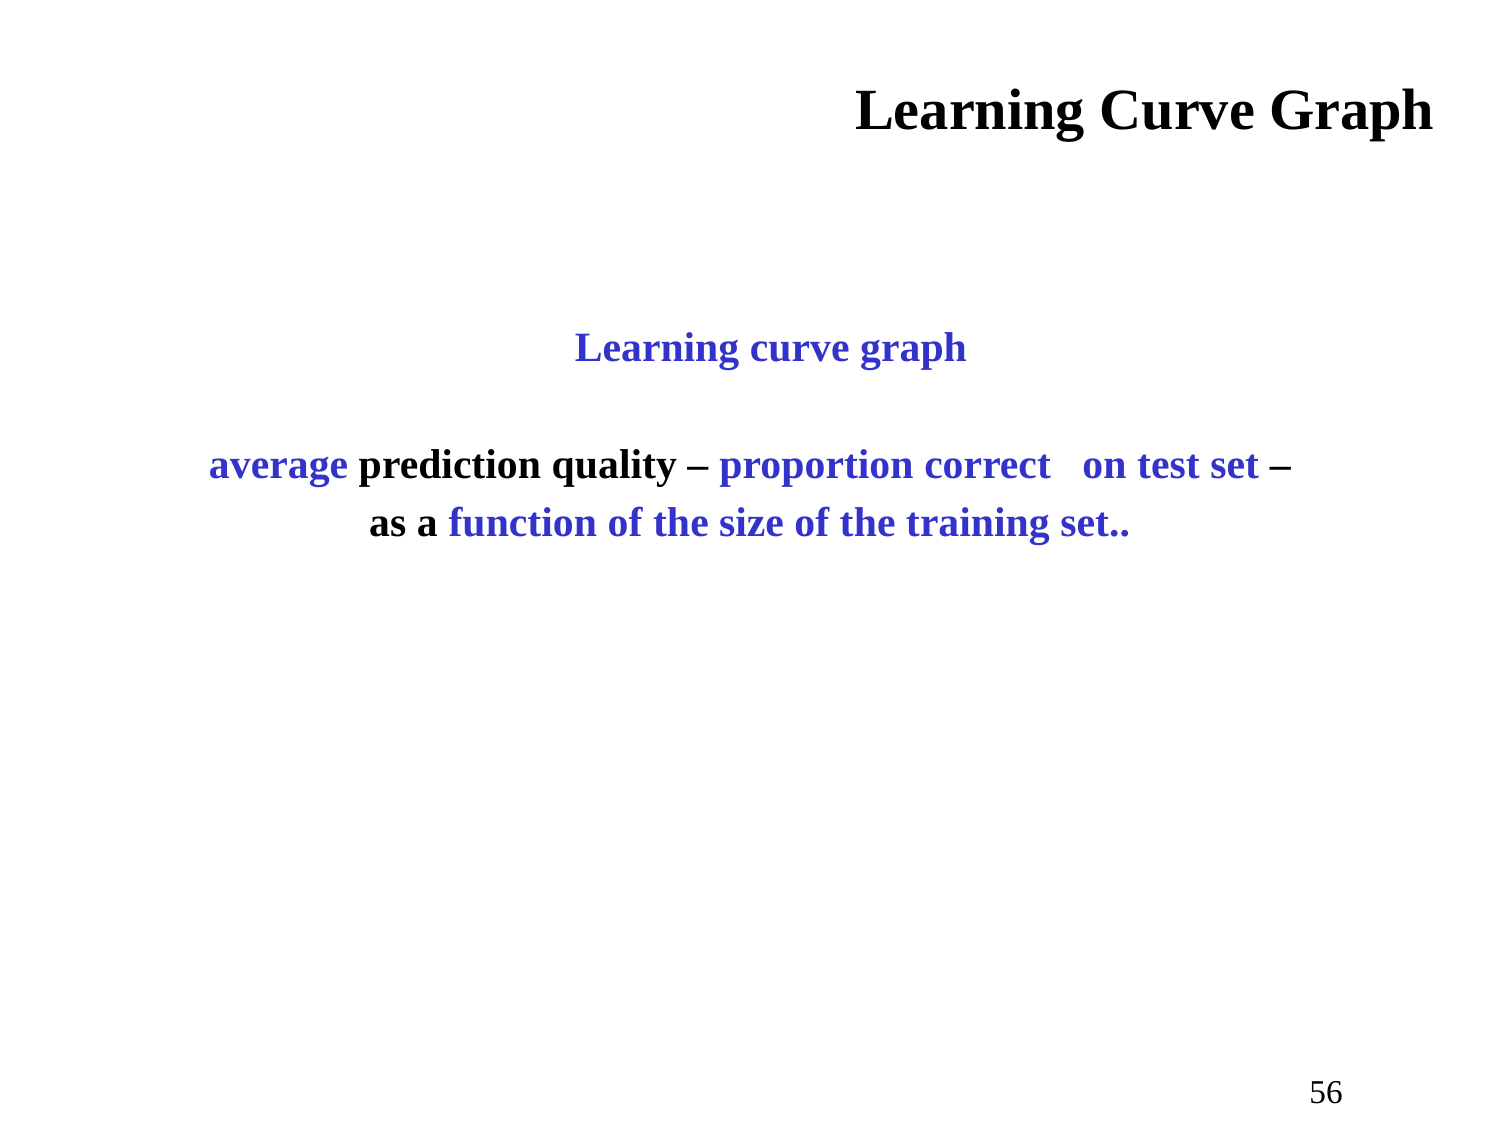

# Learning Curve Graph
    Learning curve graph

 average prediction quality – proportion correct   on test set –
as a function of the size of the training set..